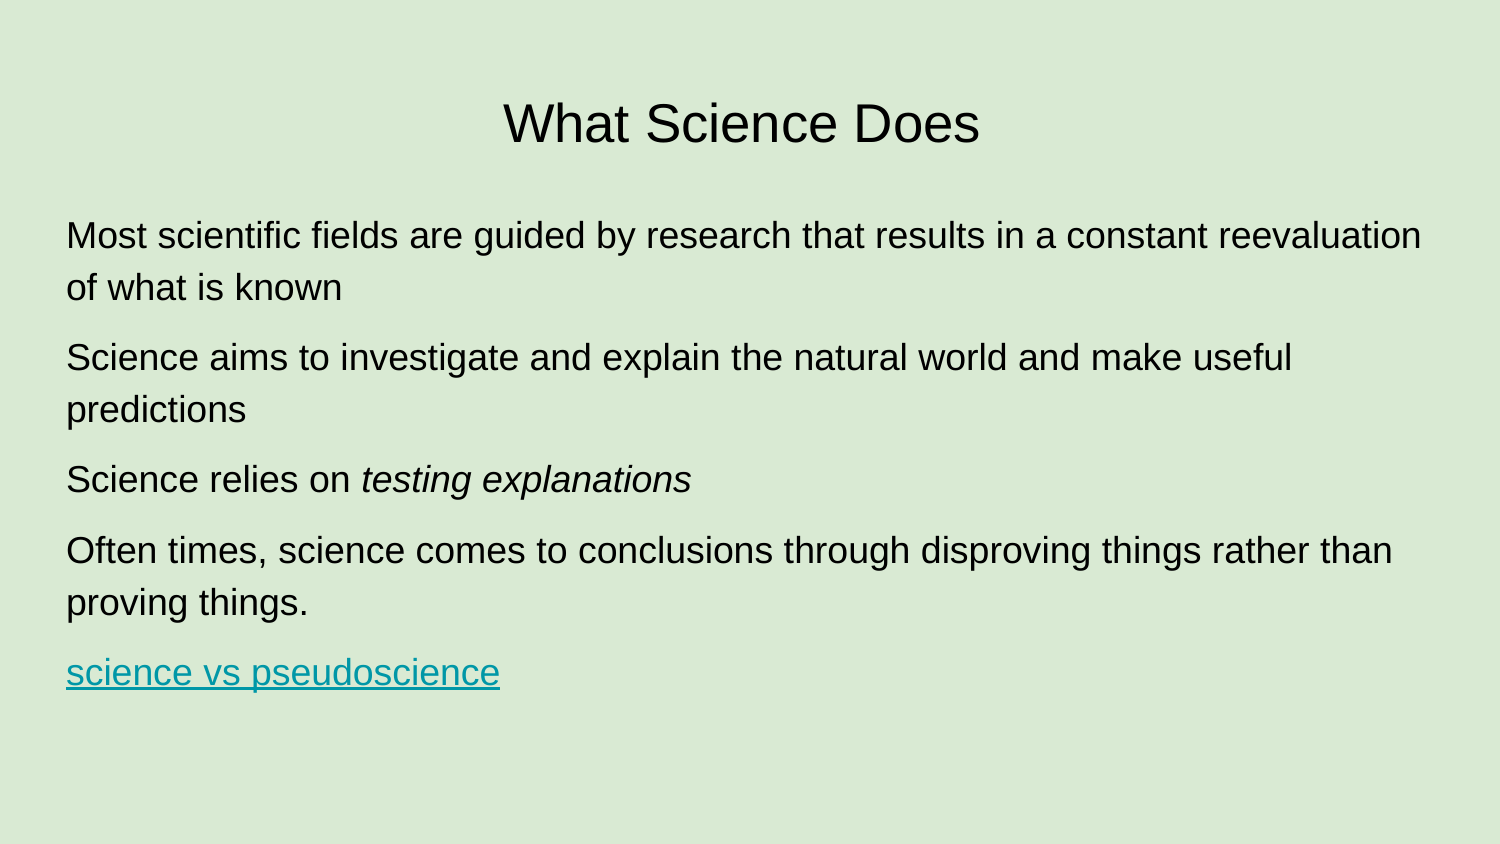

# What Science Does
Most scientific fields are guided by research that results in a constant reevaluation of what is known
Science aims to investigate and explain the natural world and make useful predictions
Science relies on testing explanations
Often times, science comes to conclusions through disproving things rather than proving things.
science vs pseudoscience